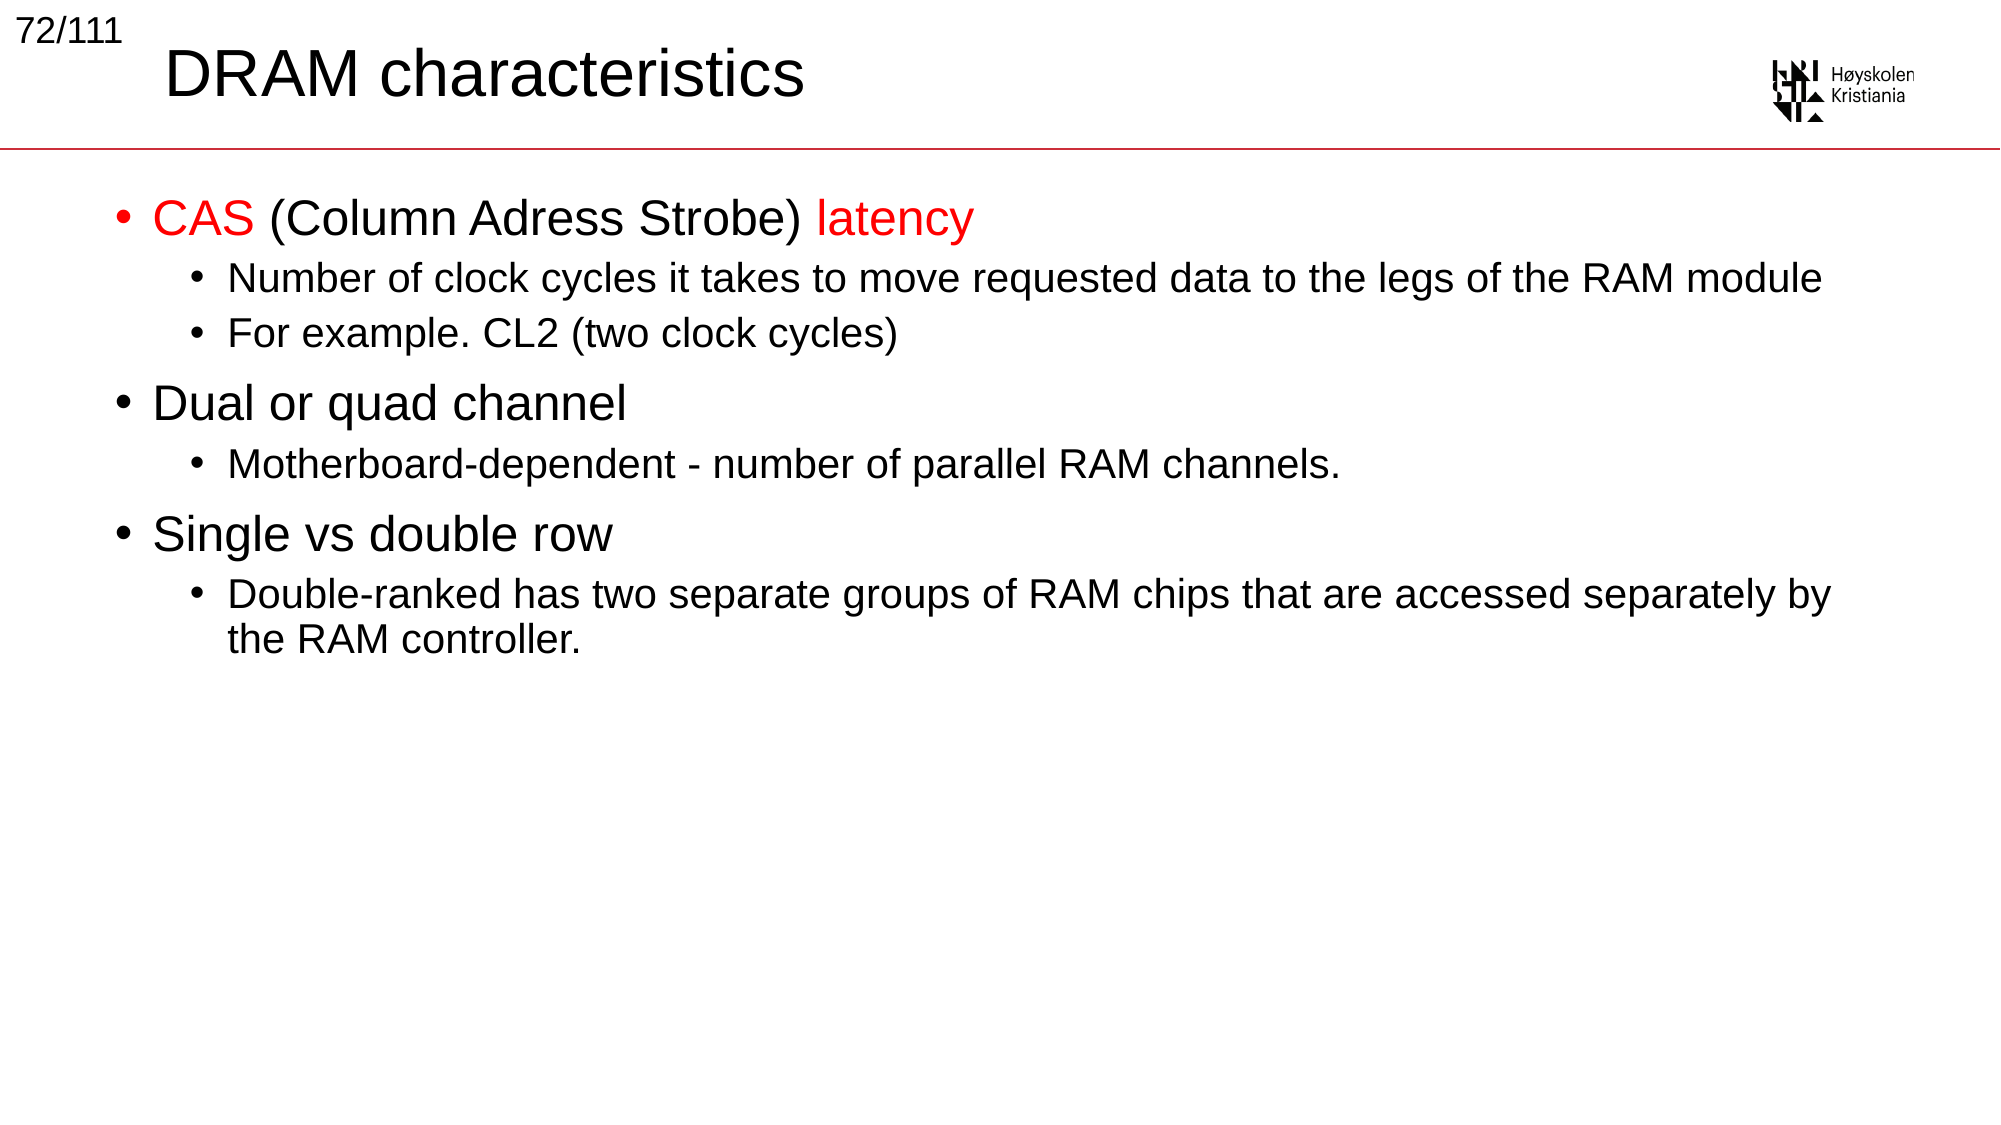

72/111
# DRAM characteristics
CAS (Column Adress Strobe) latency
Number of clock cycles it takes to move requested data to the legs of the RAM module
For example. CL2 (two clock cycles)
Dual or quad channel
Motherboard-dependent - number of parallel RAM channels.
Single vs double row
Double-ranked has two separate groups of RAM chips that are accessed separately by the RAM controller.